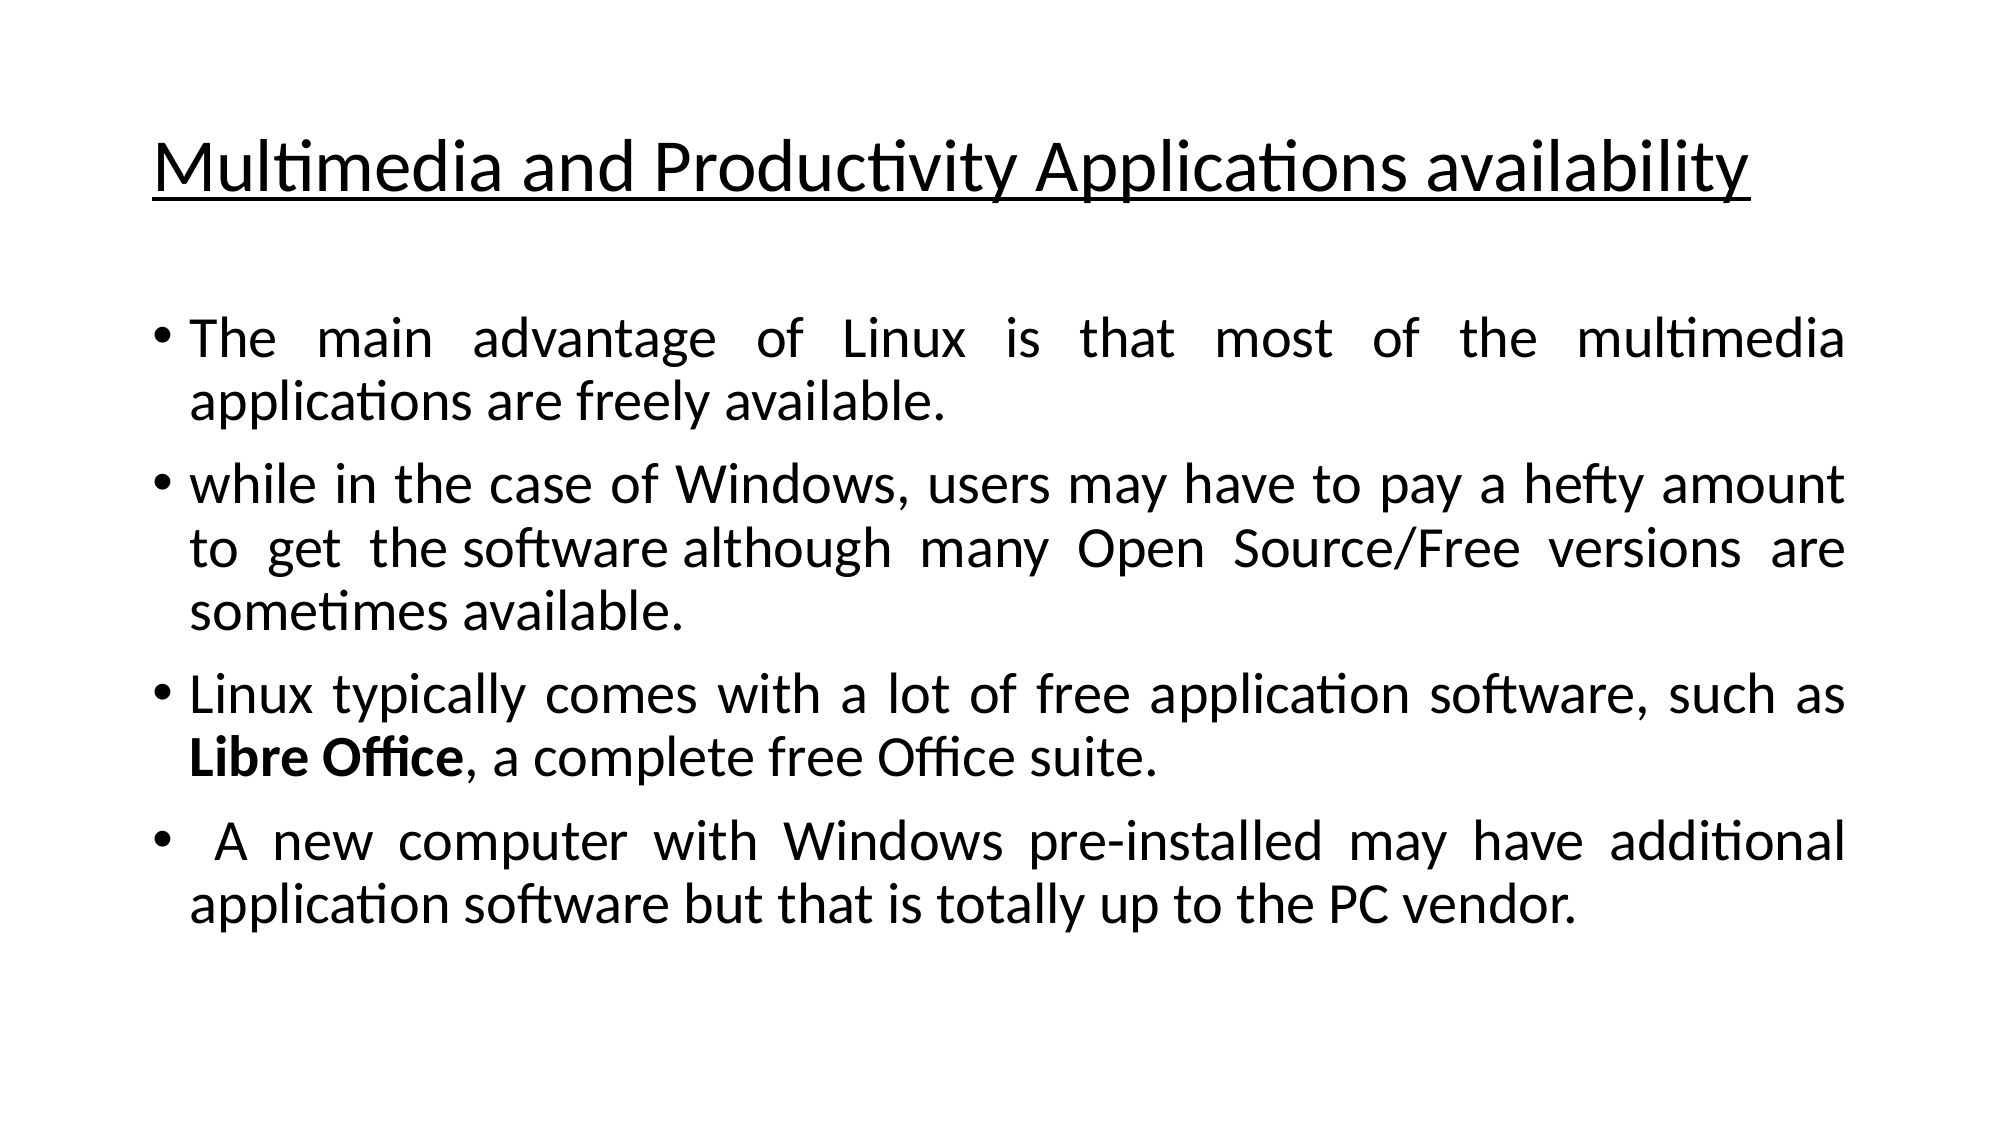

# Multimedia and Productivity Applications availability
The main advantage of Linux is that most of the multimedia applications are freely available.
while in the case of Windows, users may have to pay a hefty amount to get the software although many Open Source/Free versions are sometimes available.
Linux typically comes with a lot of free application software, such as Libre Office, a complete free Office suite.
 A new computer with Windows pre-installed may have additional application software but that is totally up to the PC vendor.